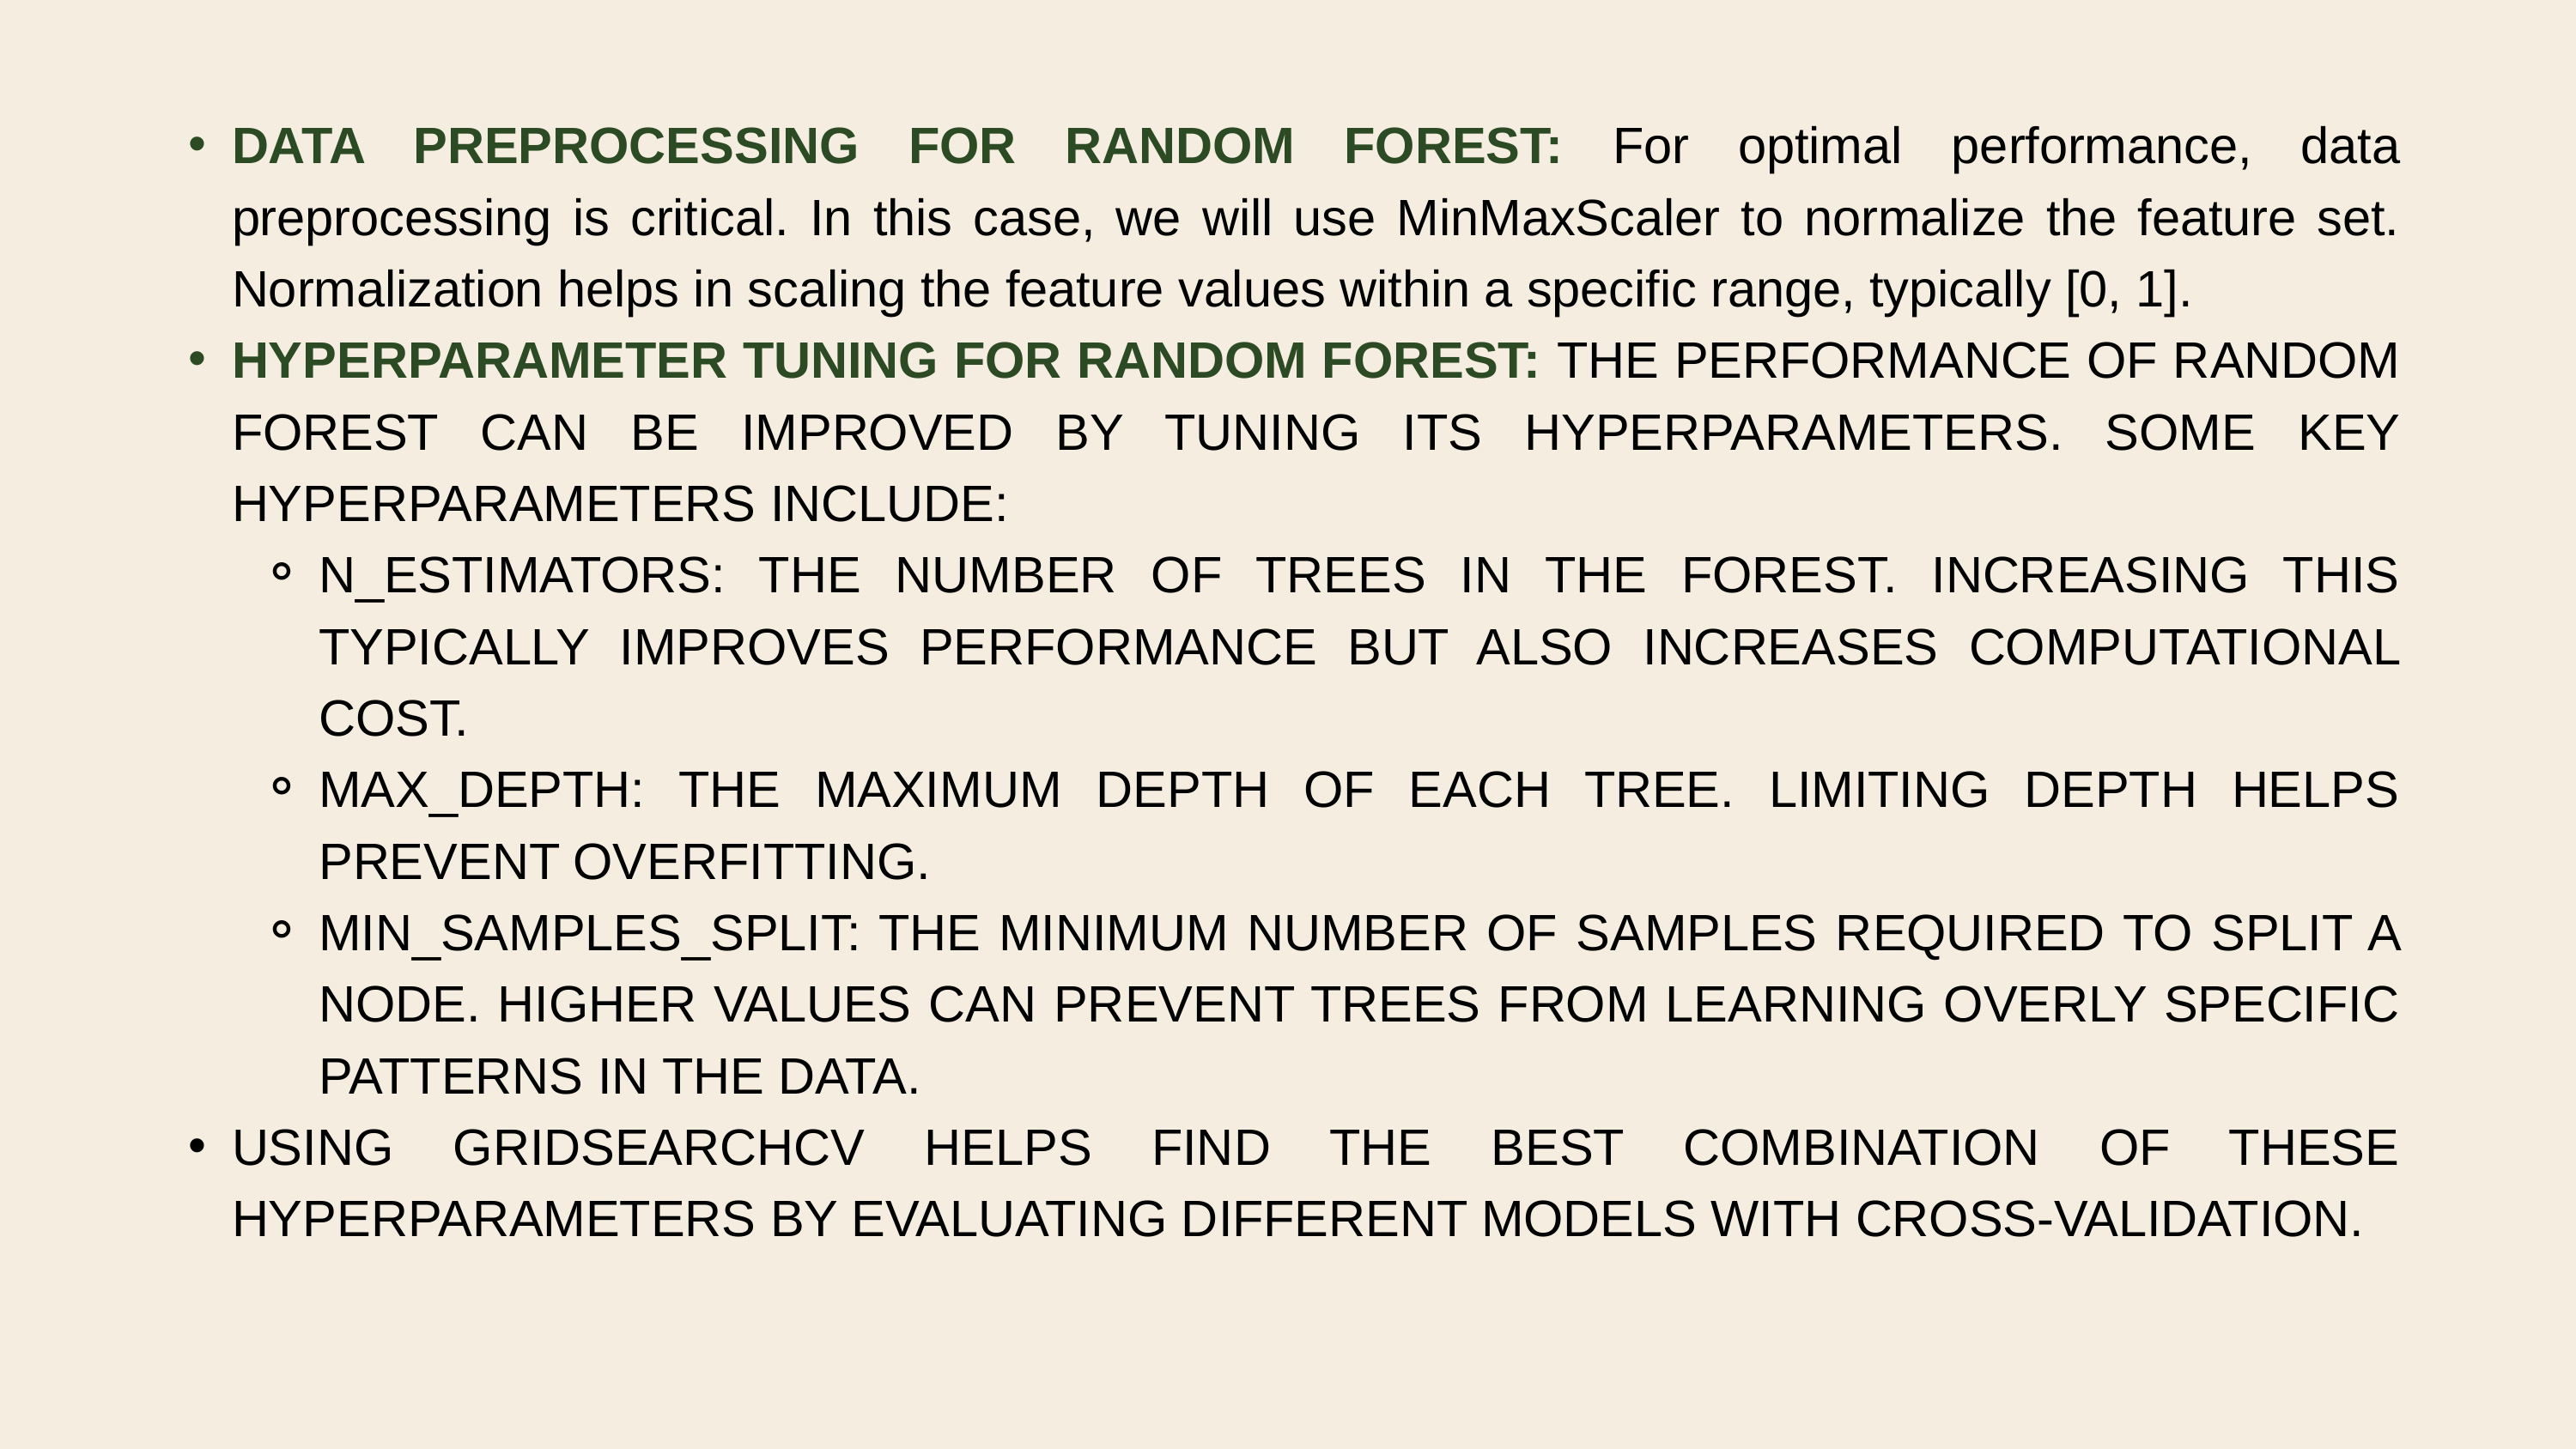

DATA PREPROCESSING FOR RANDOM FOREST: For optimal performance, data preprocessing is critical. In this case, we will use MinMaxScaler to normalize the feature set. Normalization helps in scaling the feature values within a specific range, typically [0, 1].
HYPERPARAMETER TUNING FOR RANDOM FOREST: THE PERFORMANCE OF RANDOM FOREST CAN BE IMPROVED BY TUNING ITS HYPERPARAMETERS. SOME KEY HYPERPARAMETERS INCLUDE:
N_ESTIMATORS: THE NUMBER OF TREES IN THE FOREST. INCREASING THIS TYPICALLY IMPROVES PERFORMANCE BUT ALSO INCREASES COMPUTATIONAL COST.
MAX_DEPTH: THE MAXIMUM DEPTH OF EACH TREE. LIMITING DEPTH HELPS PREVENT OVERFITTING.
MIN_SAMPLES_SPLIT: THE MINIMUM NUMBER OF SAMPLES REQUIRED TO SPLIT A NODE. HIGHER VALUES CAN PREVENT TREES FROM LEARNING OVERLY SPECIFIC PATTERNS IN THE DATA.
USING GRIDSEARCHCV HELPS FIND THE BEST COMBINATION OF THESE HYPERPARAMETERS BY EVALUATING DIFFERENT MODELS WITH CROSS-VALIDATION.